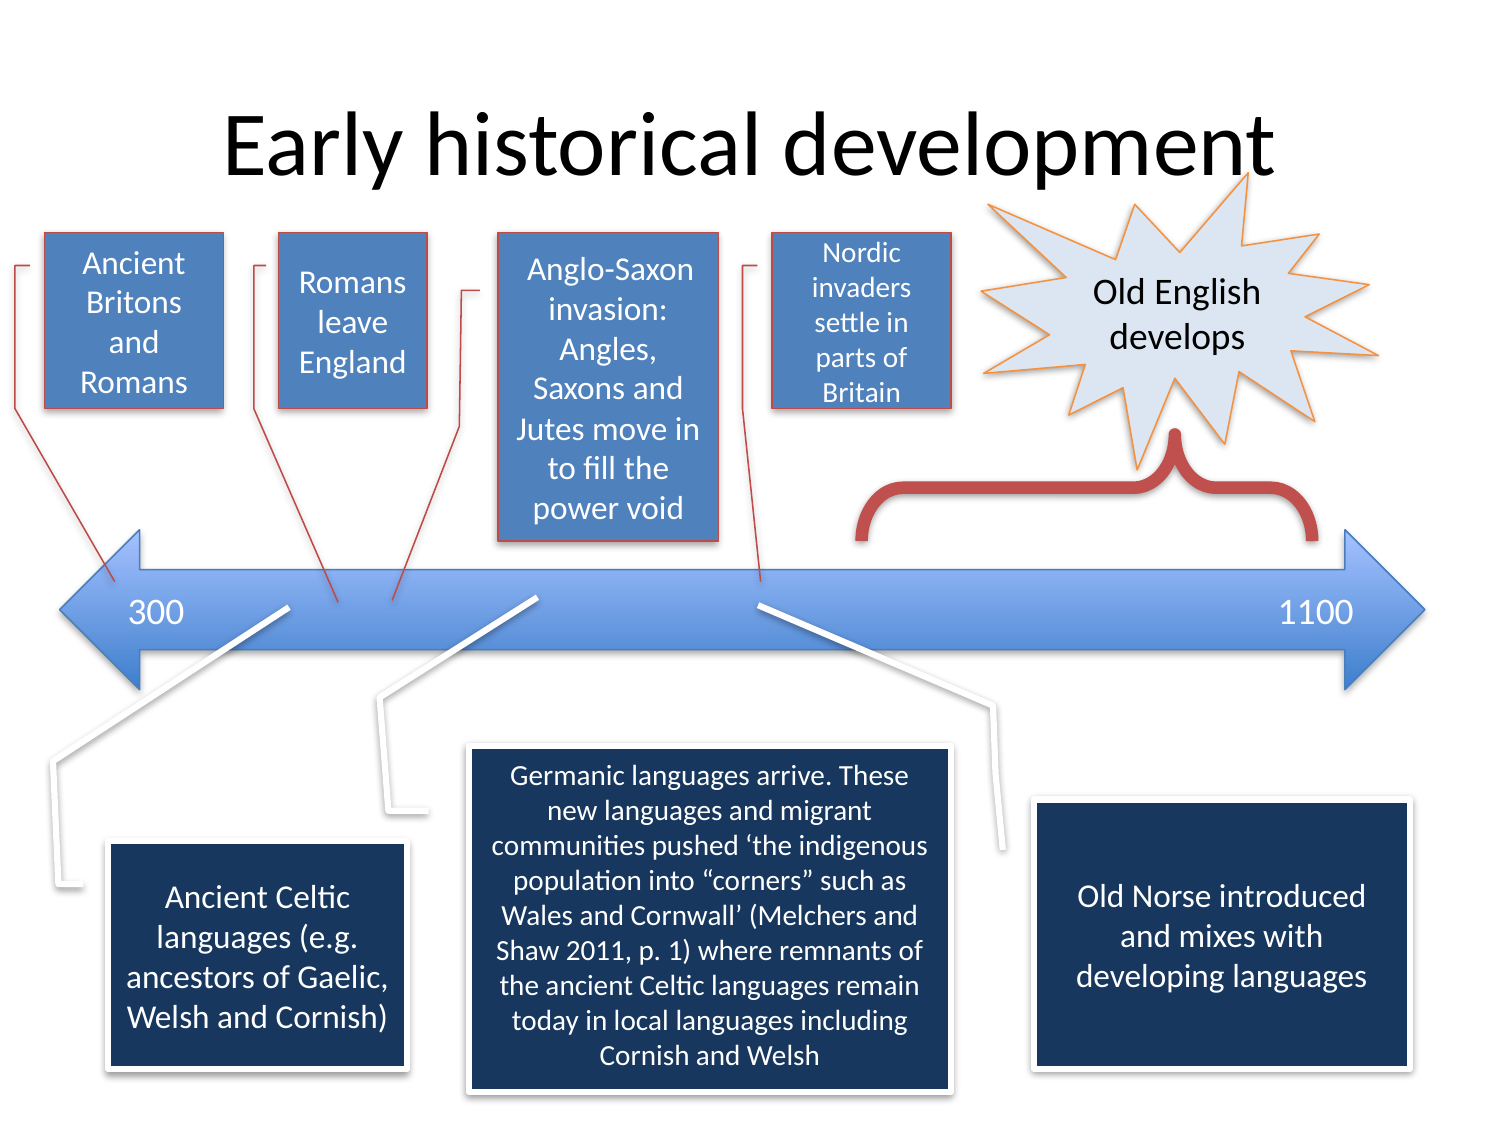

# Early historical development
Old English develops
 Anglo-Saxon invasion:
Angles, Saxons and Jutes move in to fill the power void
Ancient Britons and Romans
Romans leave England
Nordic invaders settle in parts of Britain

300                                                                                                                                 1100
Germanic languages arrive. These new languages and migrant communities pushed ‘the indigenous population into “corners” such as Wales and Cornwall’ (Melchers and Shaw 2011, p. 1) where remnants of the ancient Celtic languages remain today in local languages including Cornish and Welsh

Old Norse introduced and mixes with developing languages
Ancient Celtic languages (e.g. ancestors of Gaelic, Welsh and Cornish)